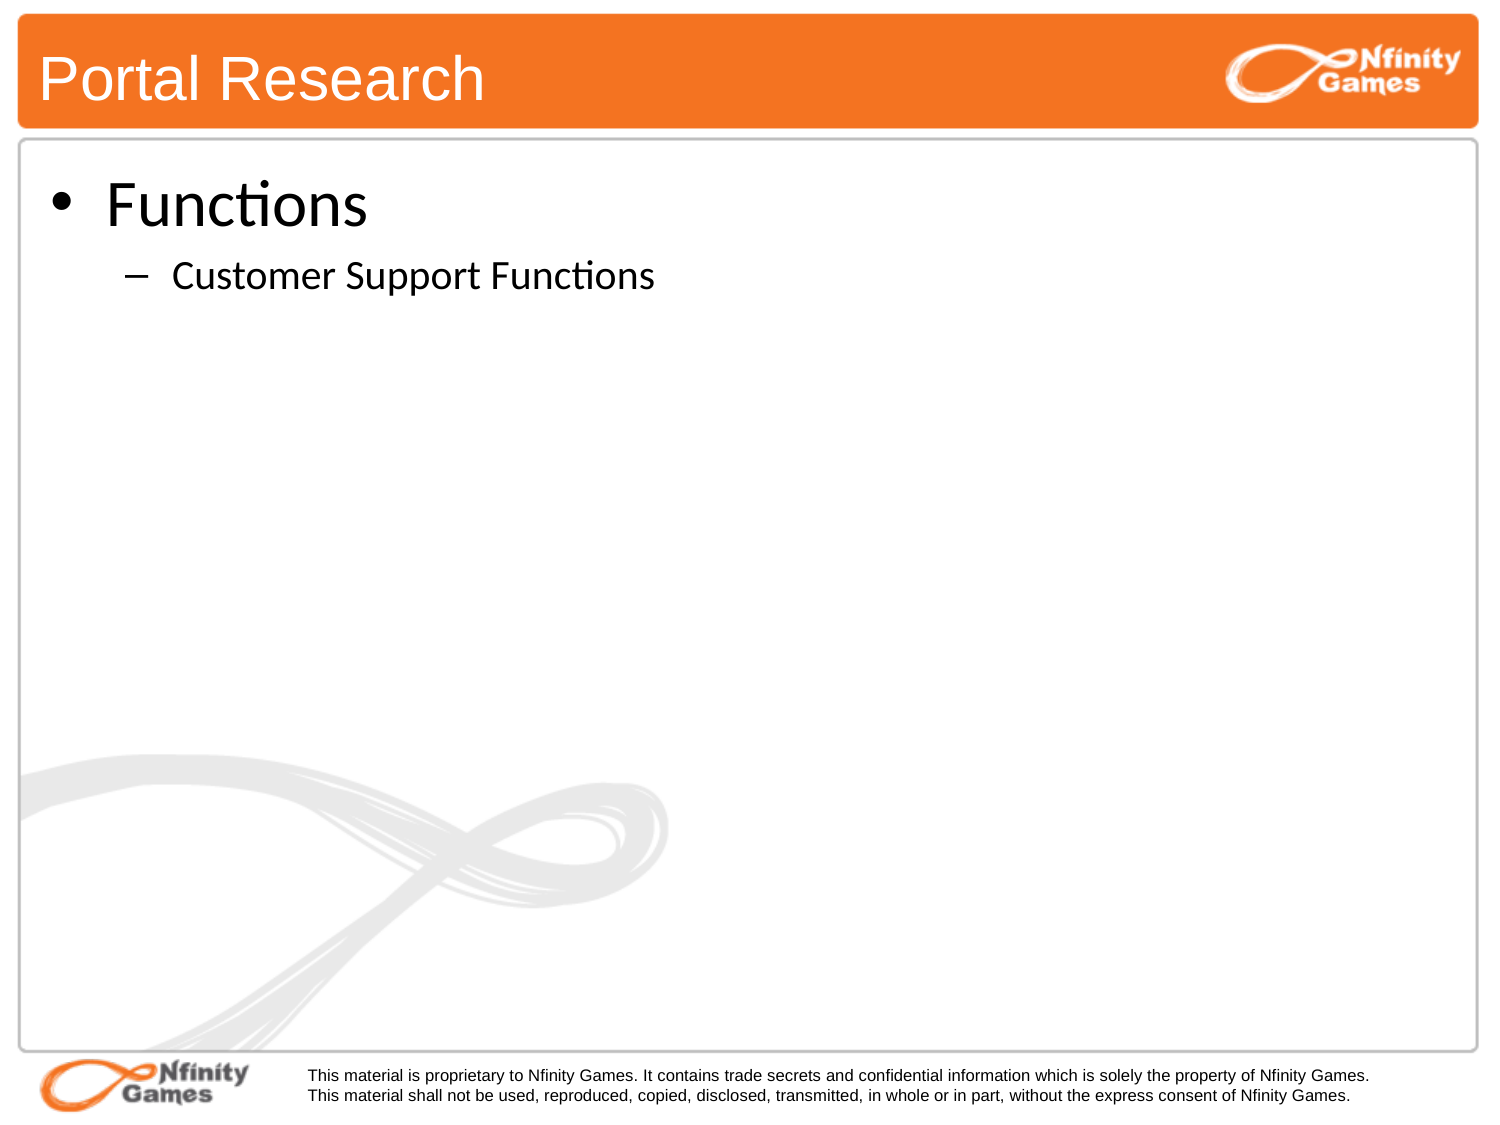

# Portal Research
Functions
Customer Support Functions